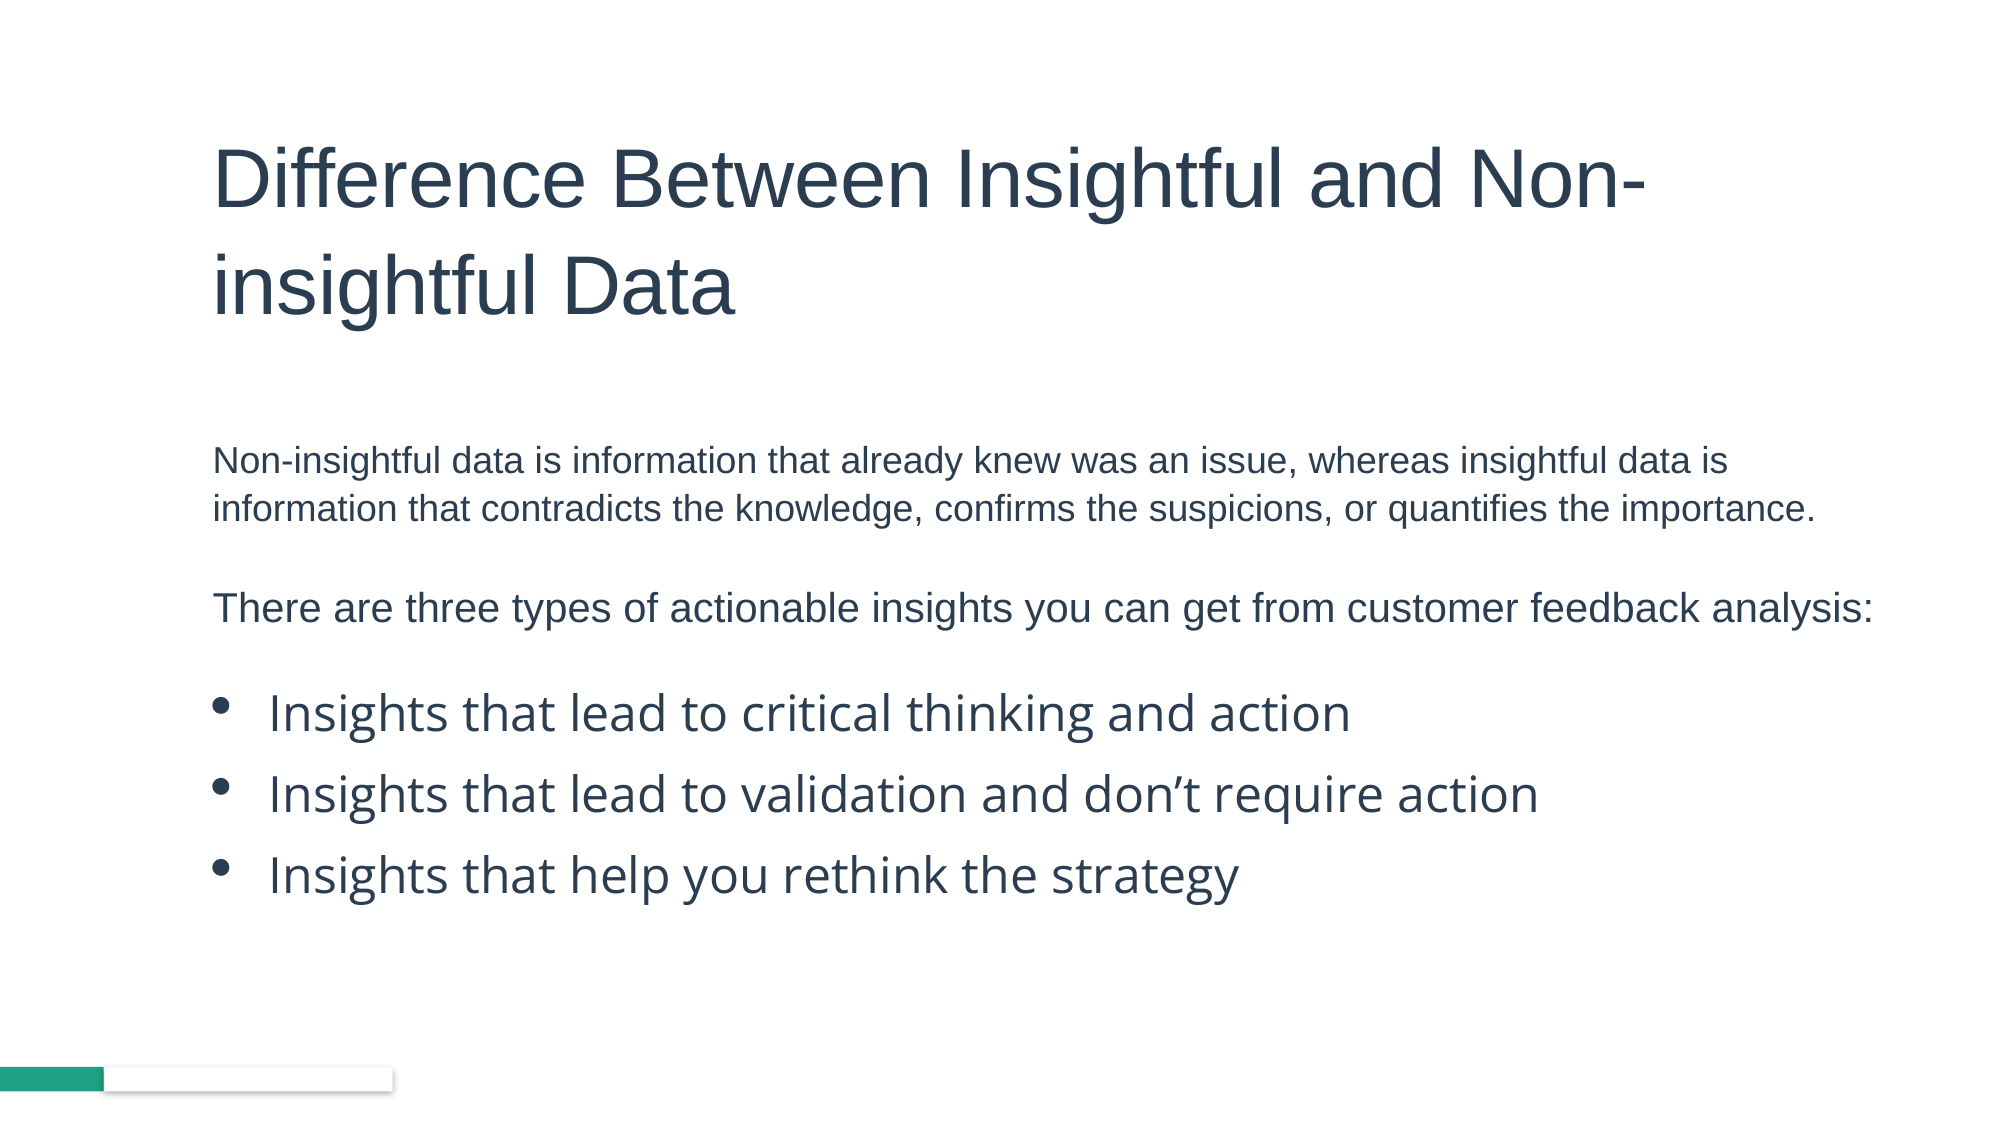

Difference Between Insightful and Non-insightful Data
Non-insightful data is information that already knew was an issue, whereas insightful data is information that contradicts the knowledge, confirms the suspicions, or quantifies the importance.
There are three types of actionable insights you can get from customer feedback analysis:
Insights that lead to critical thinking and action
Insights that lead to validation and don’t require action
Insights that help you rethink the strategy